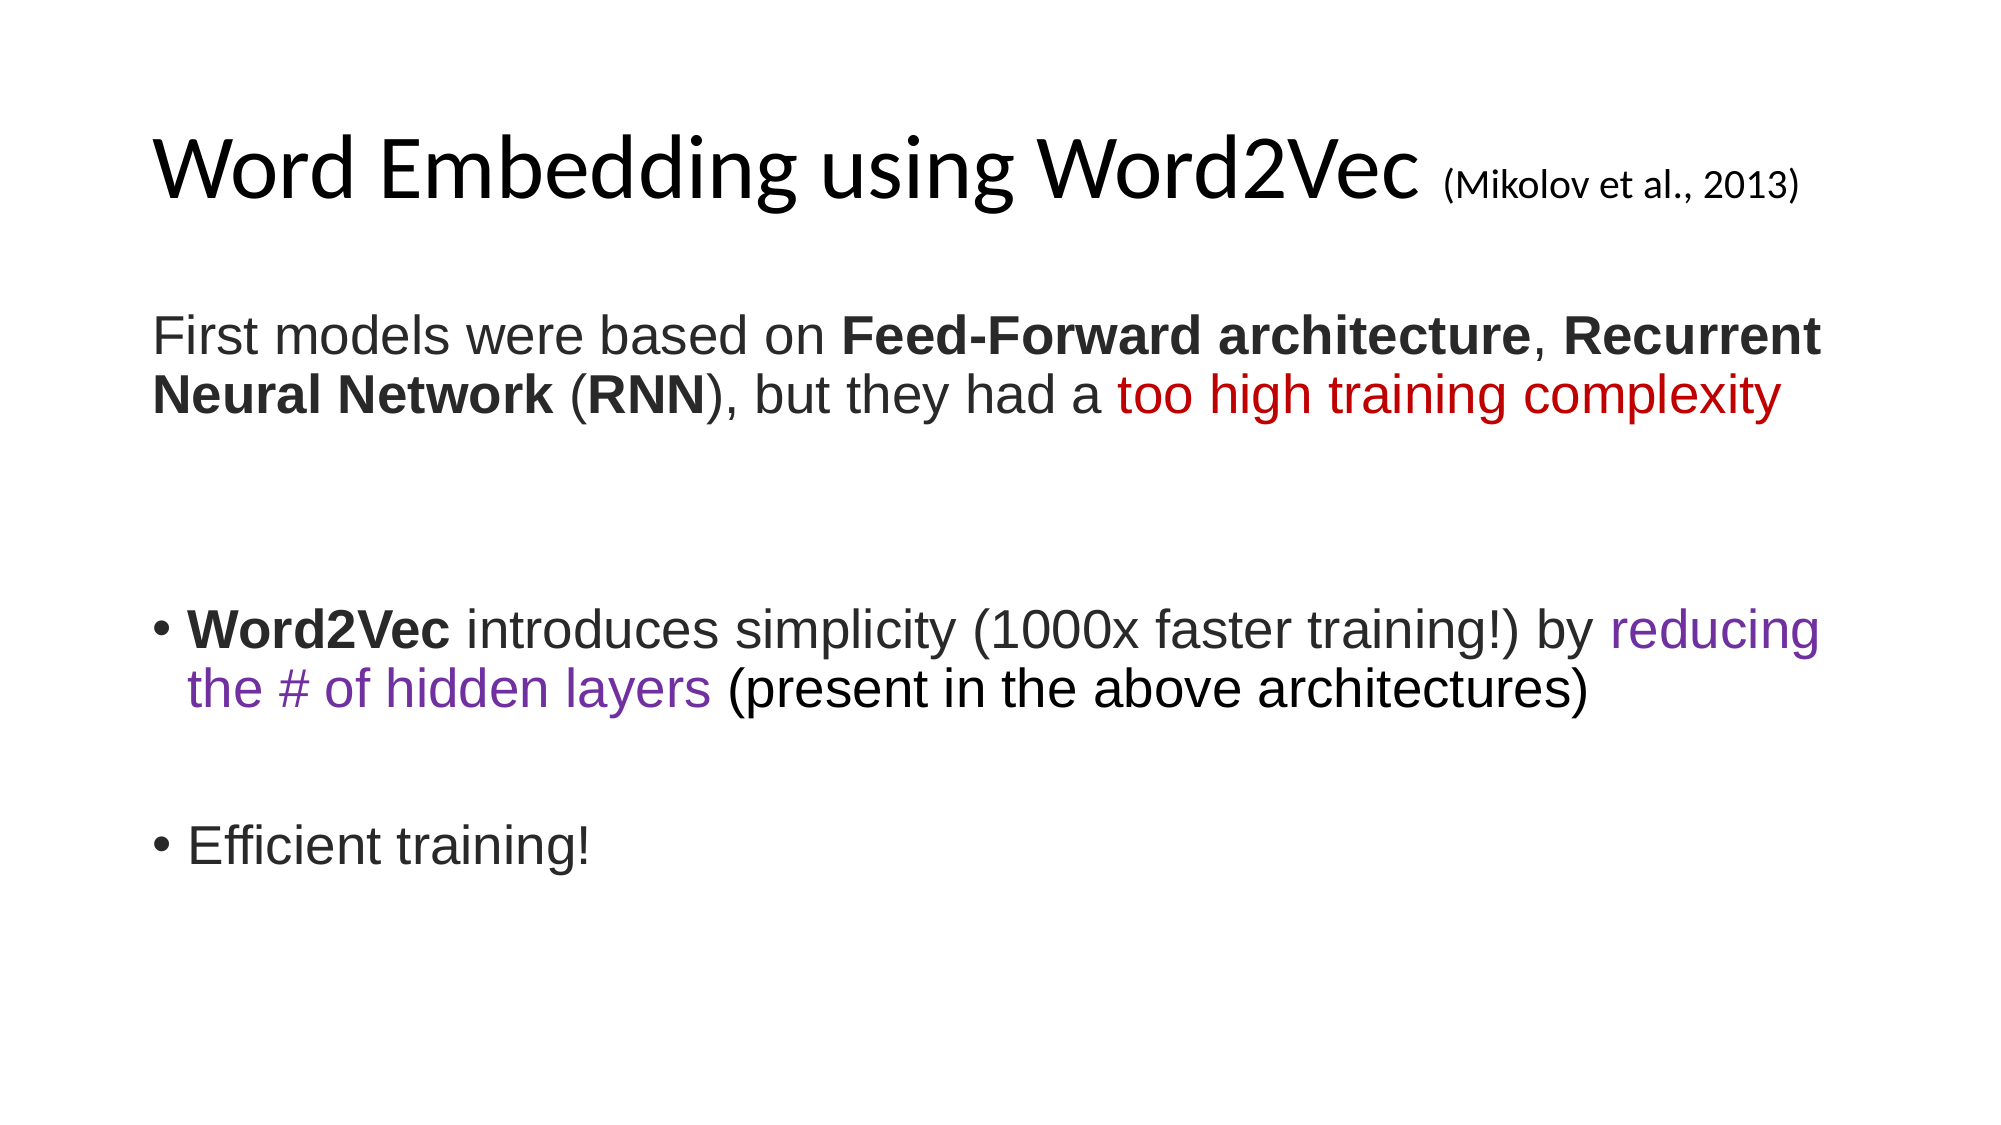

# Word Embedding using Word2Vec (Mikolov et al., 2013)
First models were based on Feed-Forward architecture, Recurrent Neural Network (RNN), but they had a too high training complexity

Word2Vec introduces simplicity (1000x faster training!) by reducing the # of hidden layers (present in the above architectures)

Efficient training!